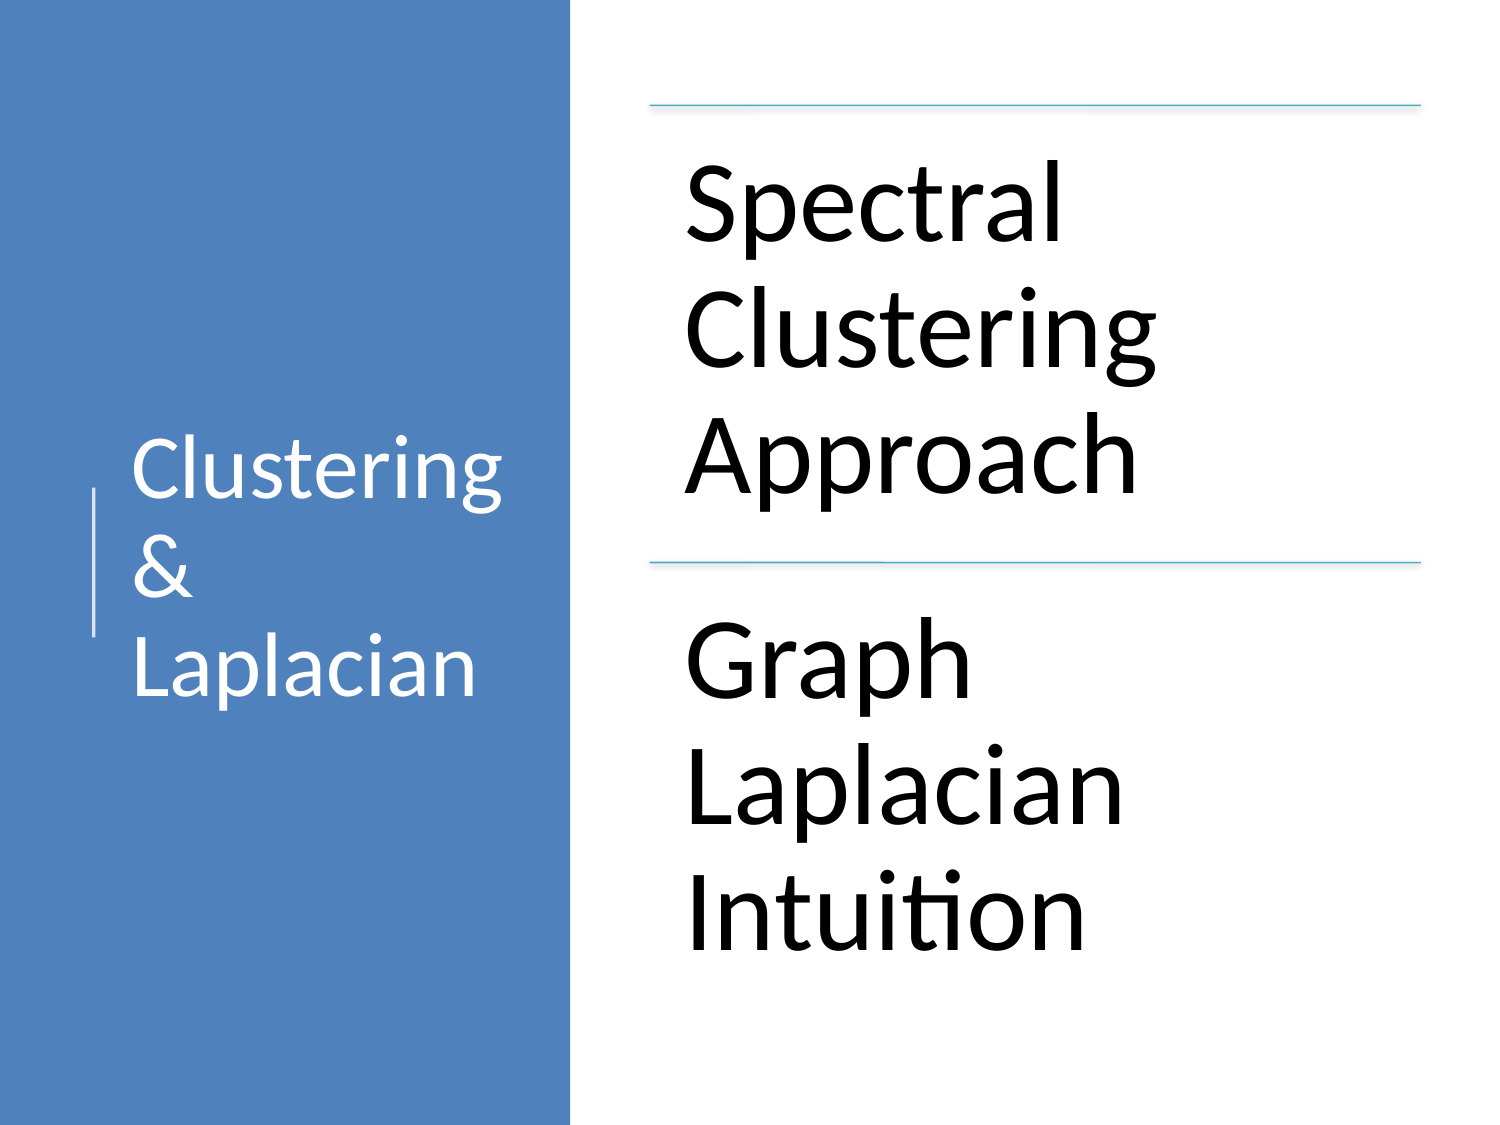

Spectral Clustering Approach
Graph Laplacian Intuition
# Clustering & Laplacian